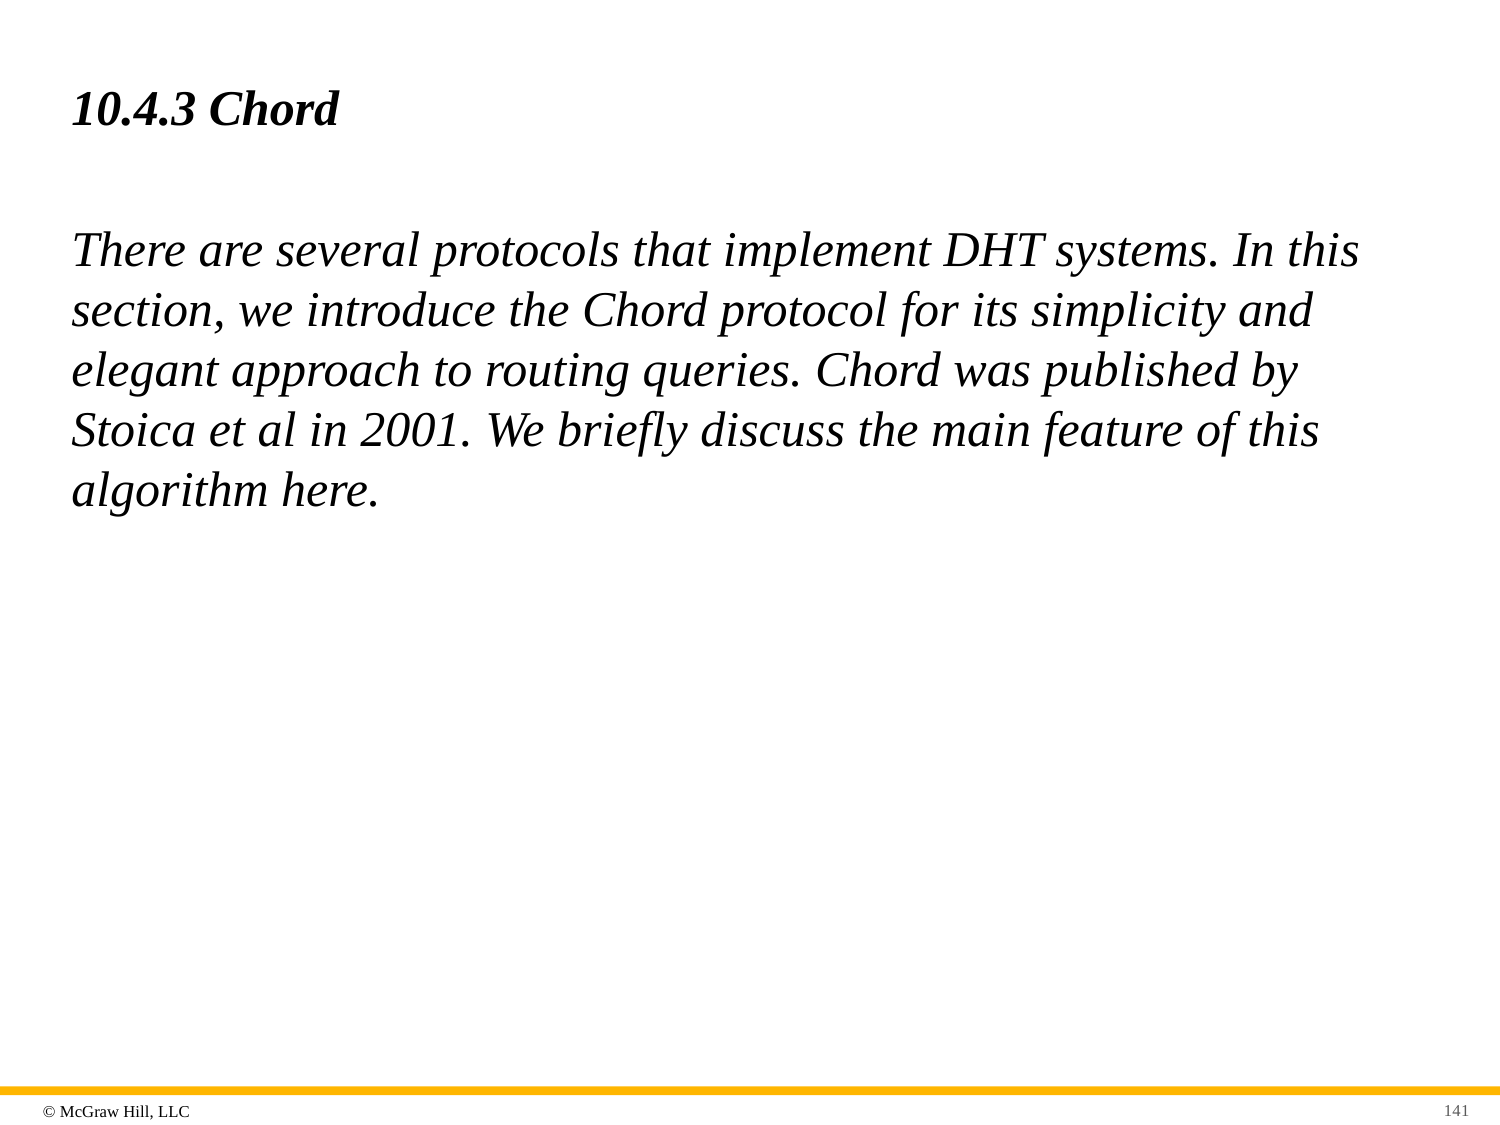

# 10.4.3 Chord
There are several protocols that implement DHT systems. In this section, we introduce the Chord protocol for its simplicity and elegant approach to routing queries. Chord was published by Stoica et al in 2001. We briefly discuss the main feature of this algorithm here.
141